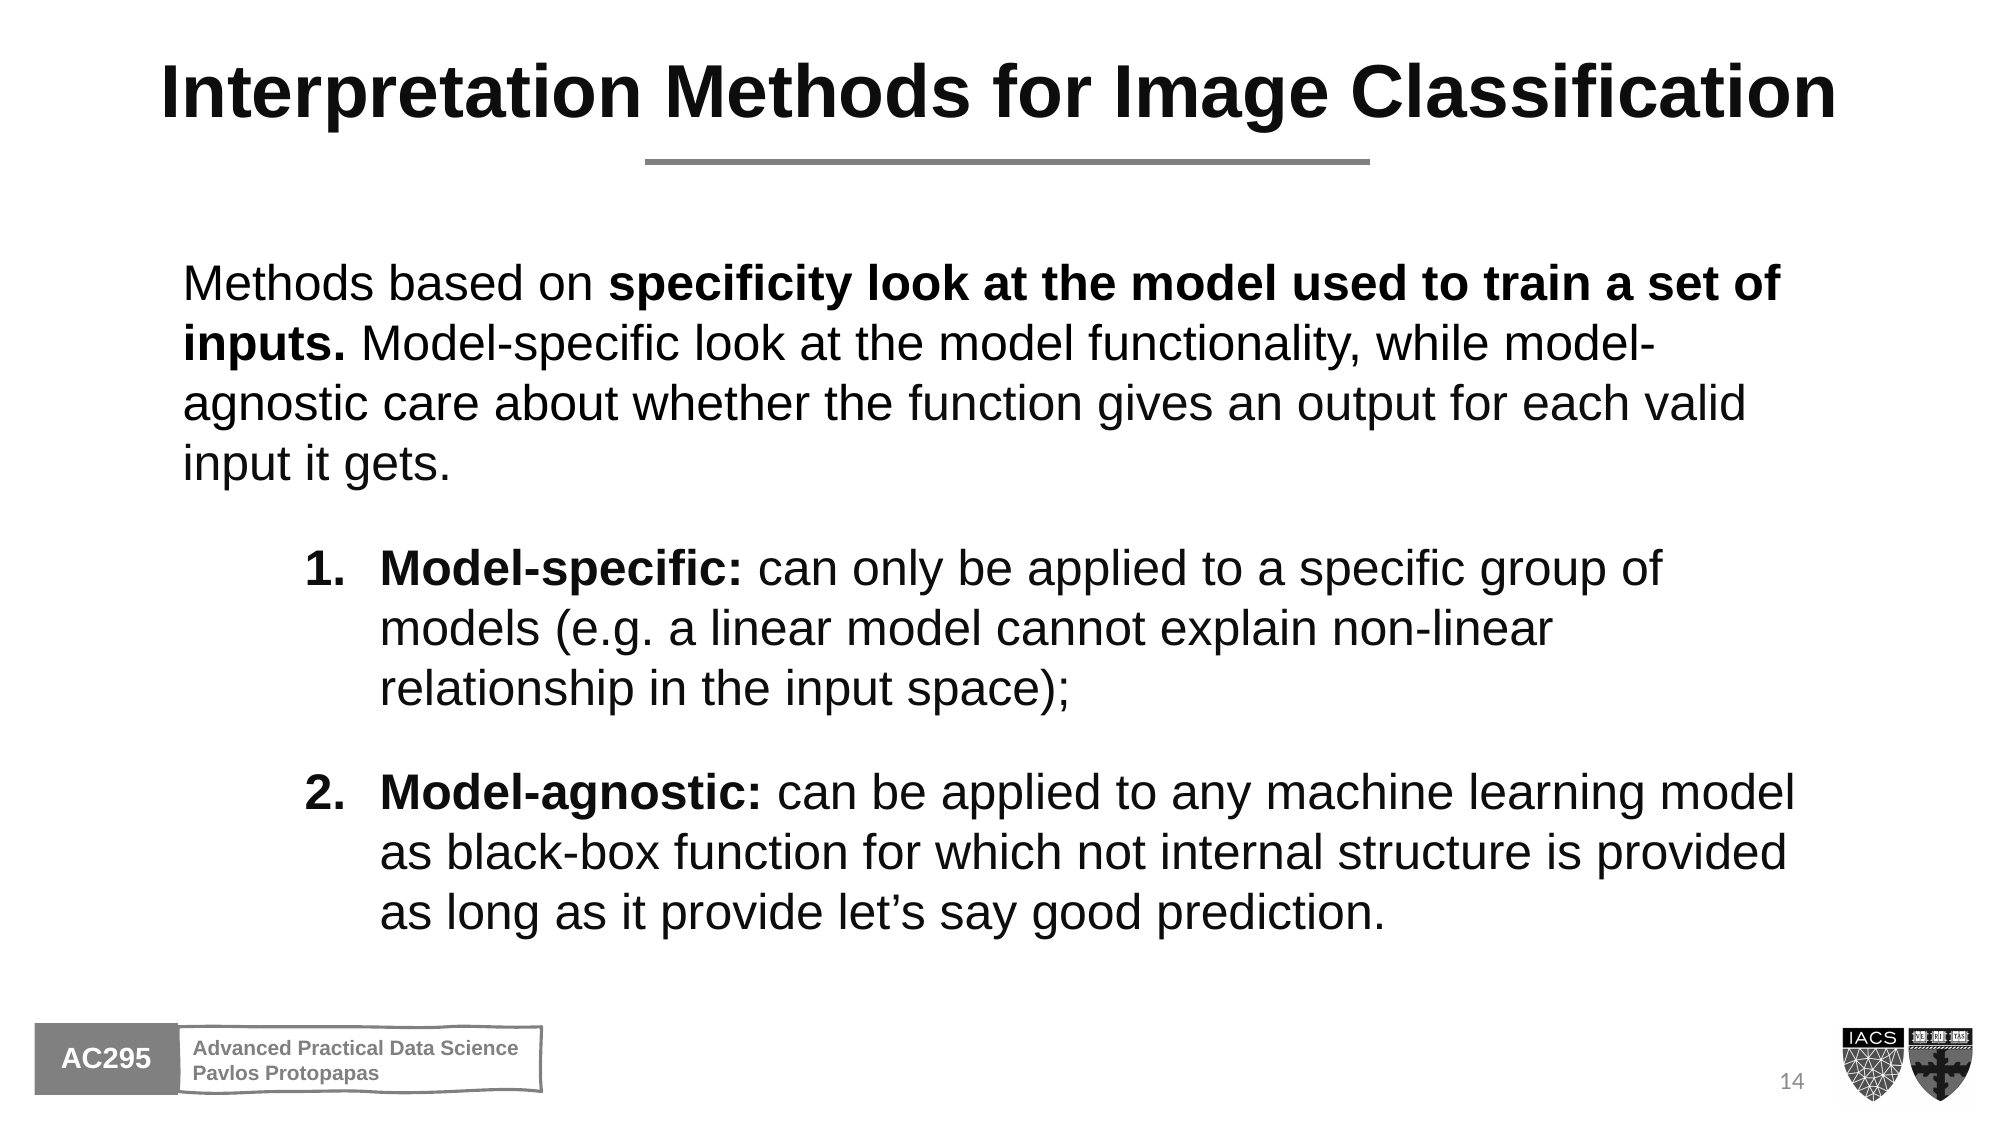

# Interpretation Methods for Image Classification
Methods based on specificity look at the model used to train a set of inputs. Model-specific look at the model functionality, while model-agnostic care about whether the function gives an output for each valid input it gets.
Model-specific: can only be applied to a specific group of models (e.g. a linear model cannot explain non-linear relationship in the input space);
Model-agnostic: can be applied to any machine learning model as black-box function for which not internal structure is provided as long as it provide let’s say good prediction.
14